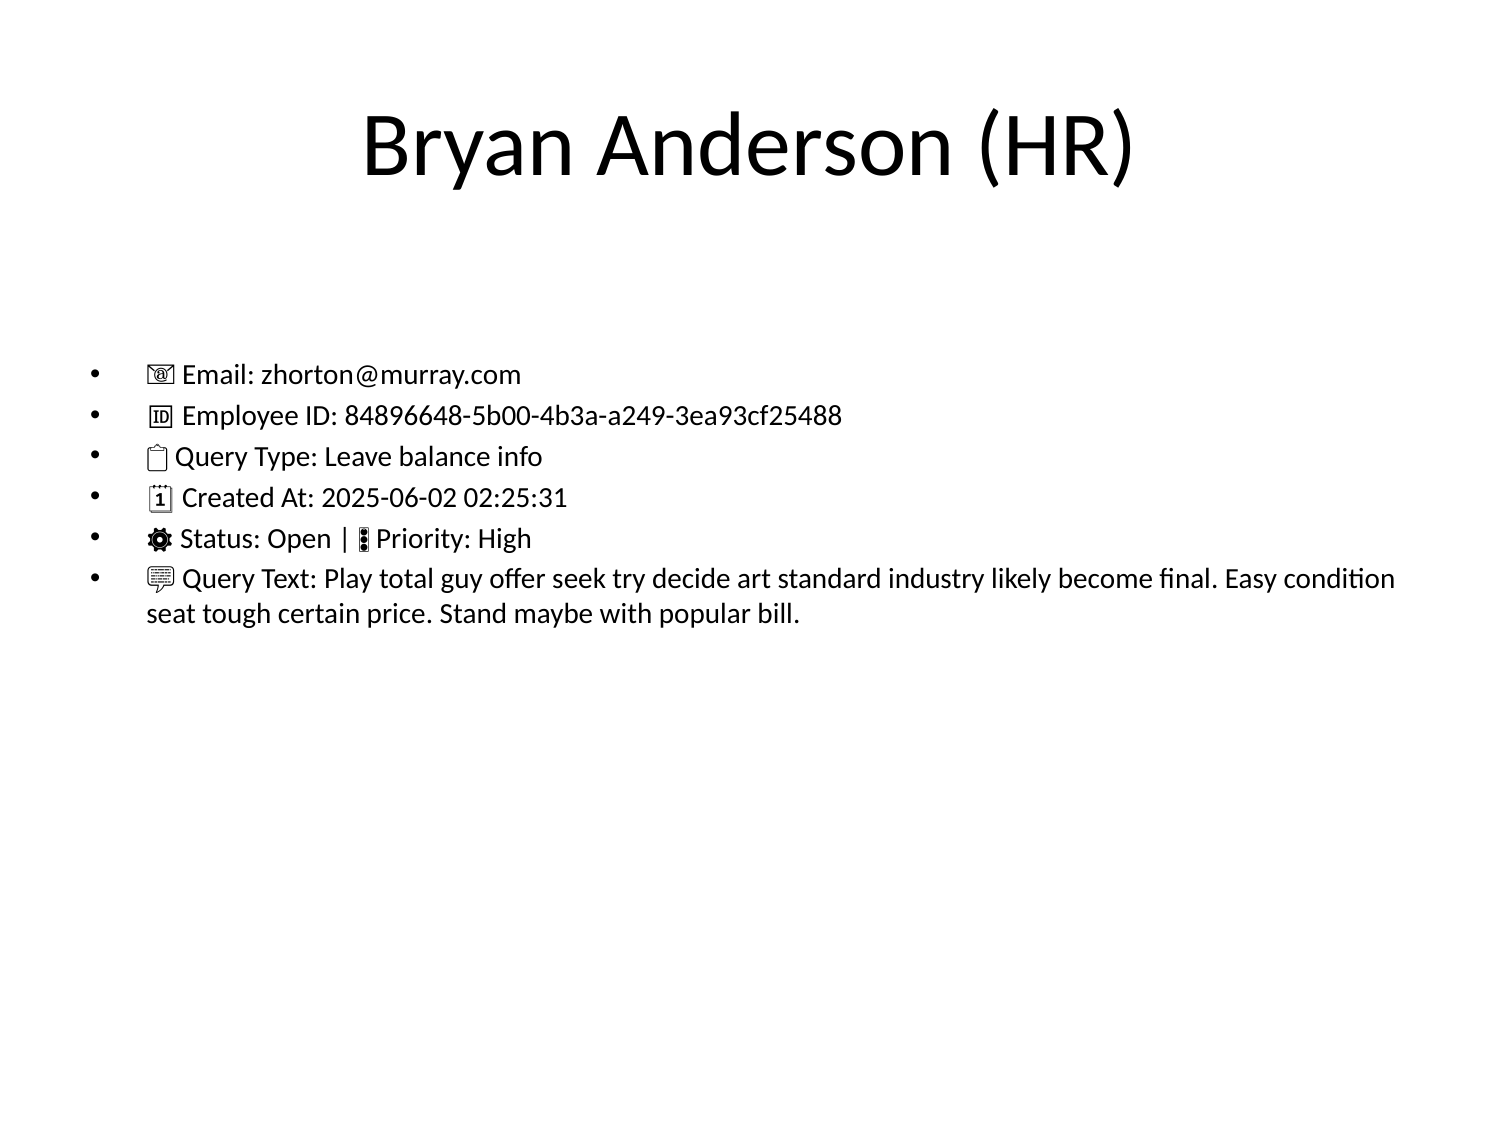

# Bryan Anderson (HR)

📧 Email: zhorton@murray.com
🆔 Employee ID: 84896648-5b00-4b3a-a249-3ea93cf25488
📋 Query Type: Leave balance info
🗓 Created At: 2025-06-02 02:25:31
⚙ Status: Open | 🚦 Priority: High
💬 Query Text: Play total guy offer seek try decide art standard industry likely become final. Easy condition seat tough certain price. Stand maybe with popular bill.